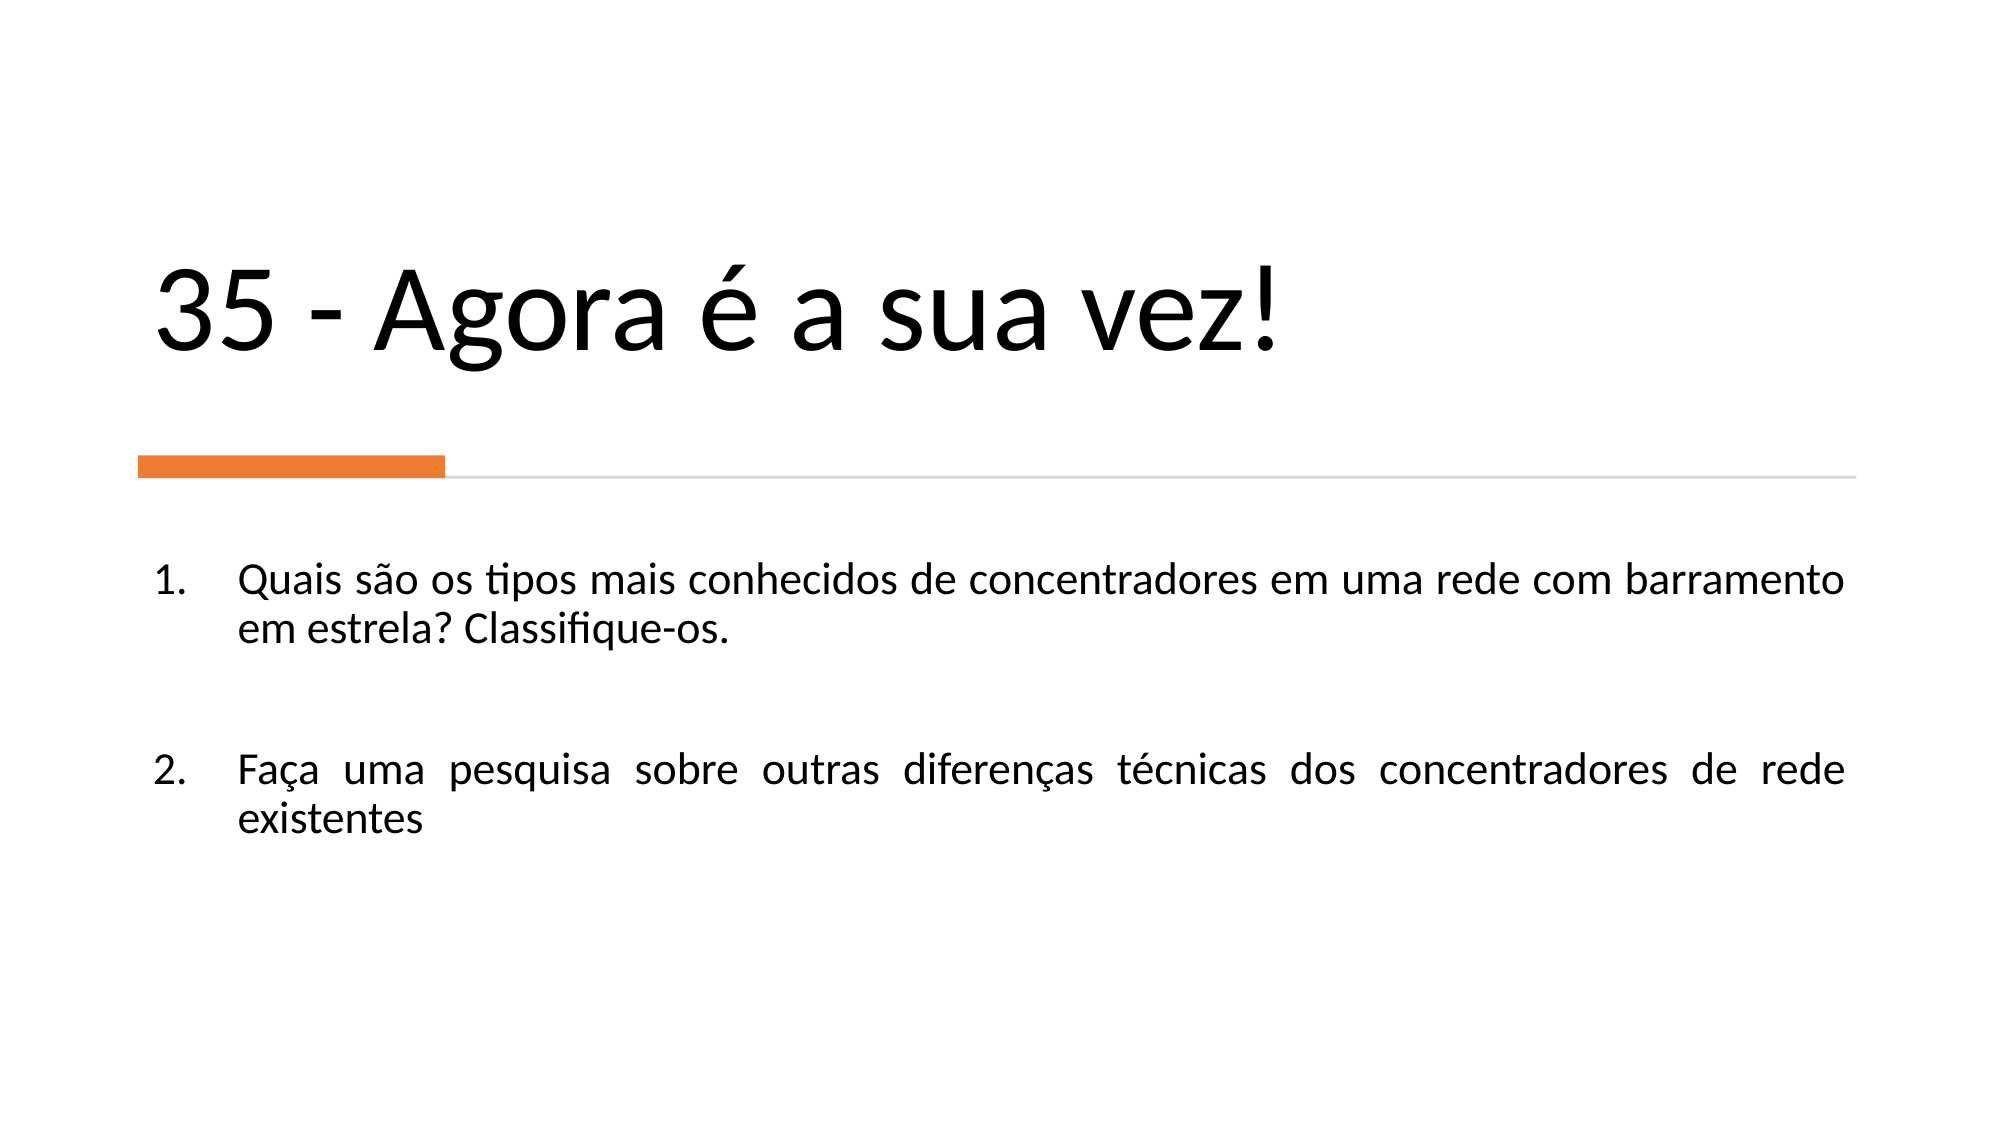

# 35 - Agora é a sua vez!

Quais são os tipos mais conhecidos de concentradores em uma rede com barramento em estrela? Classifique-os.

Faça uma pesquisa sobre outras diferenças técnicas dos concentradores de rede existentes